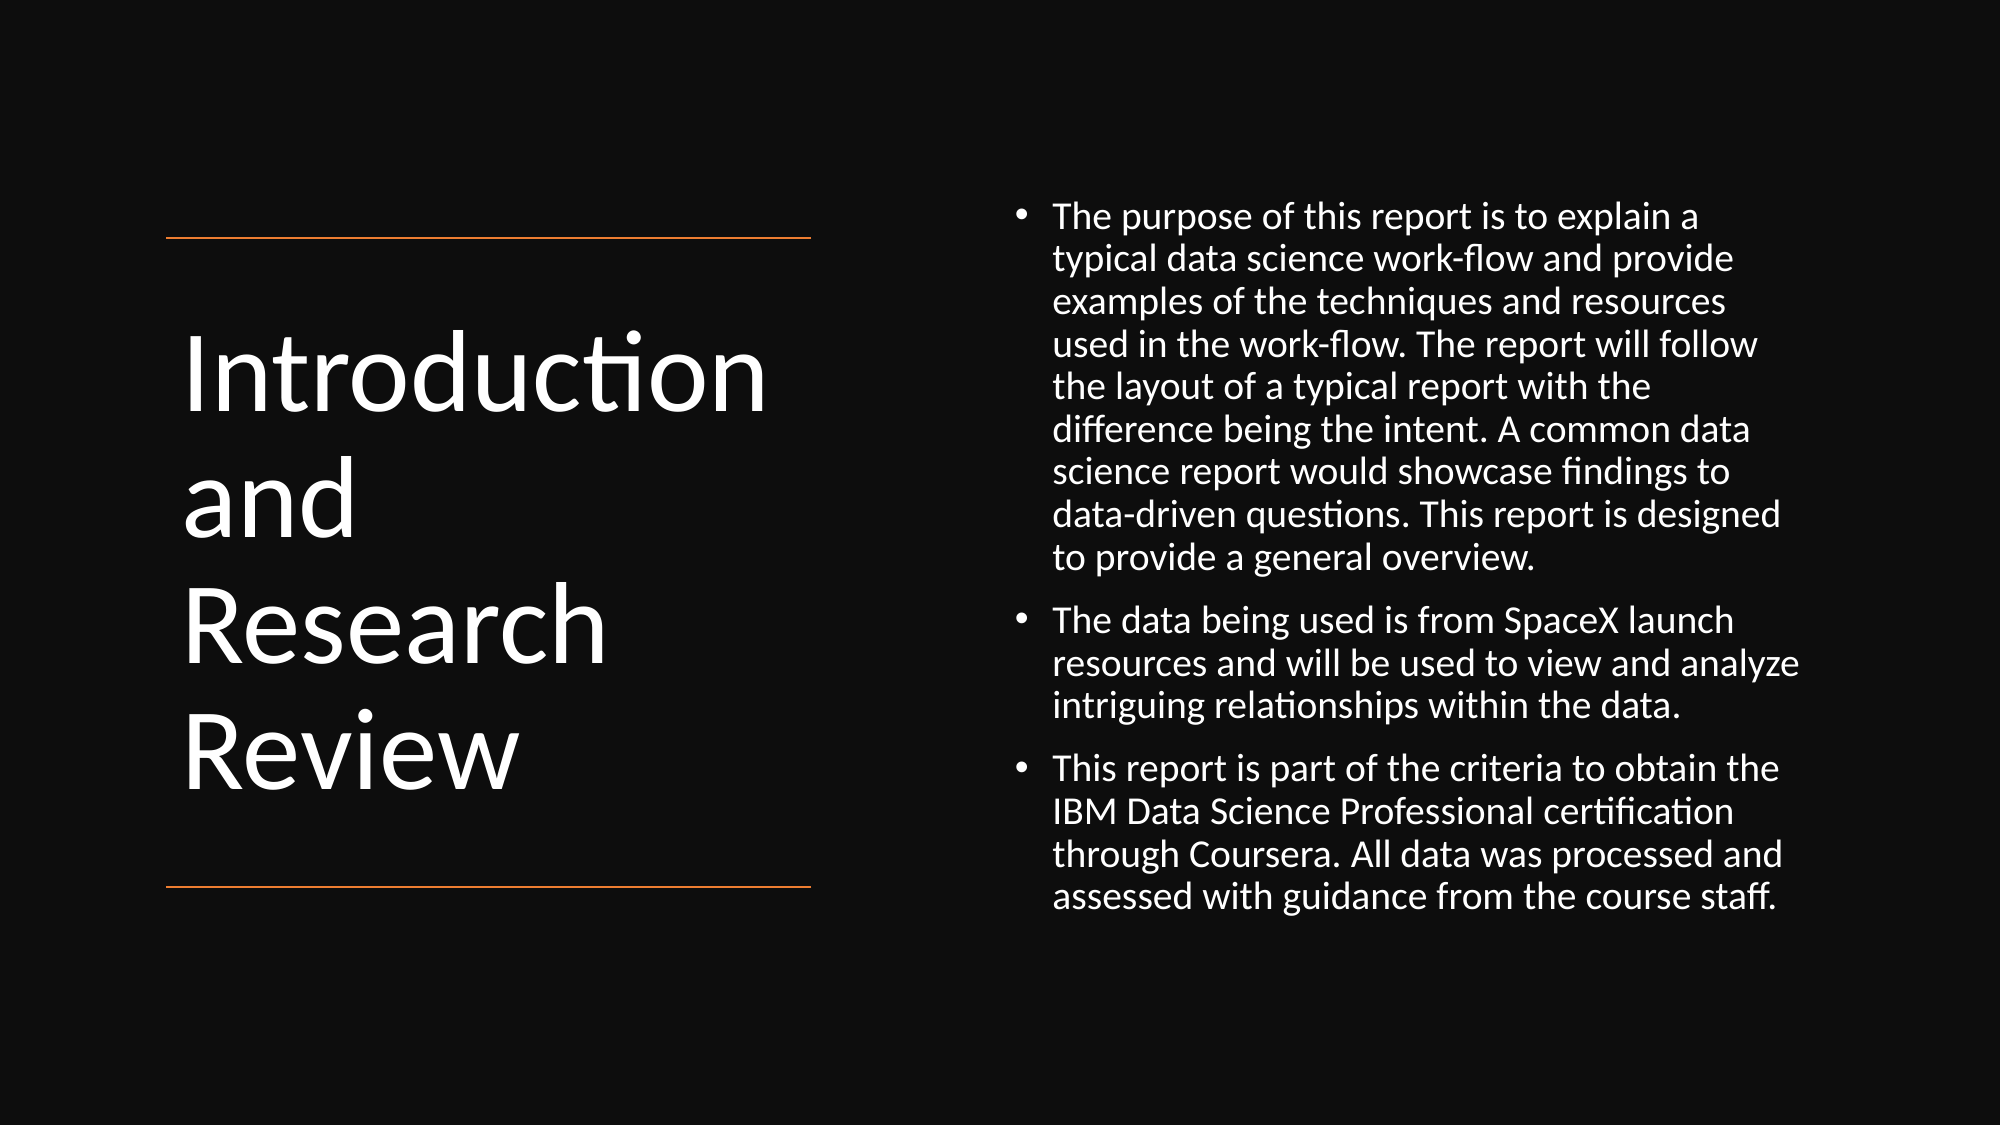

The purpose of this report is to explain a typical data science work-flow and provide examples of the techniques and resources used in the work-flow. The report will follow the layout of a typical report with the difference being the intent. A common data science report would showcase findings to data-driven questions. This report is designed to provide a general overview.
The data being used is from SpaceX launch resources and will be used to view and analyze intriguing relationships within the data.
This report is part of the criteria to obtain the IBM Data Science Professional certification through Coursera. All data was processed and assessed with guidance from the course staff.
# Introduction and Research Review